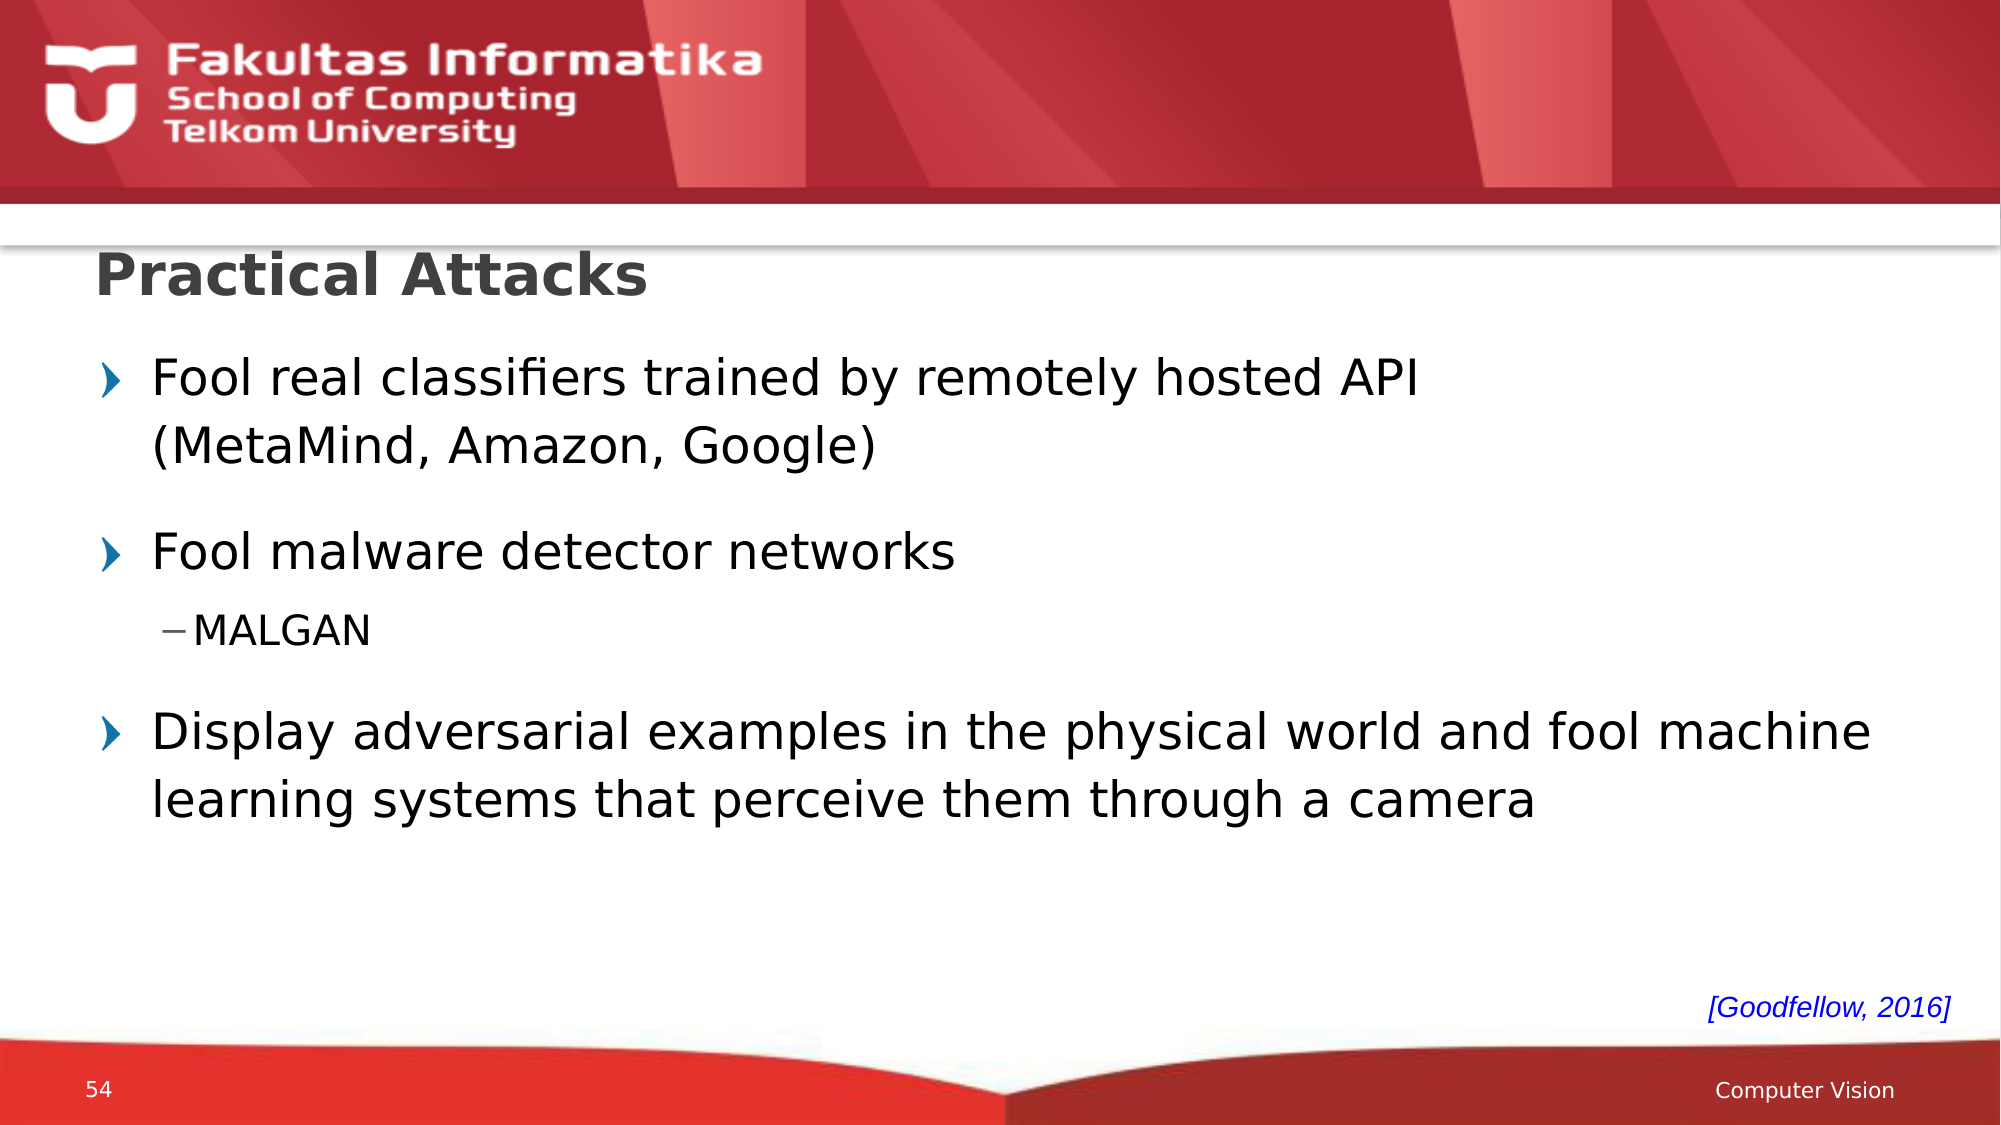

# Practical Attacks
Fool real classifiers trained by remotely hosted API
(MetaMind, Amazon, Google)
Fool malware detector networks
MALGAN
Display adversarial examples in the physical world and fool machine learning systems that perceive them through a camera
[Goodfellow, 2016]
Computer Vision
54